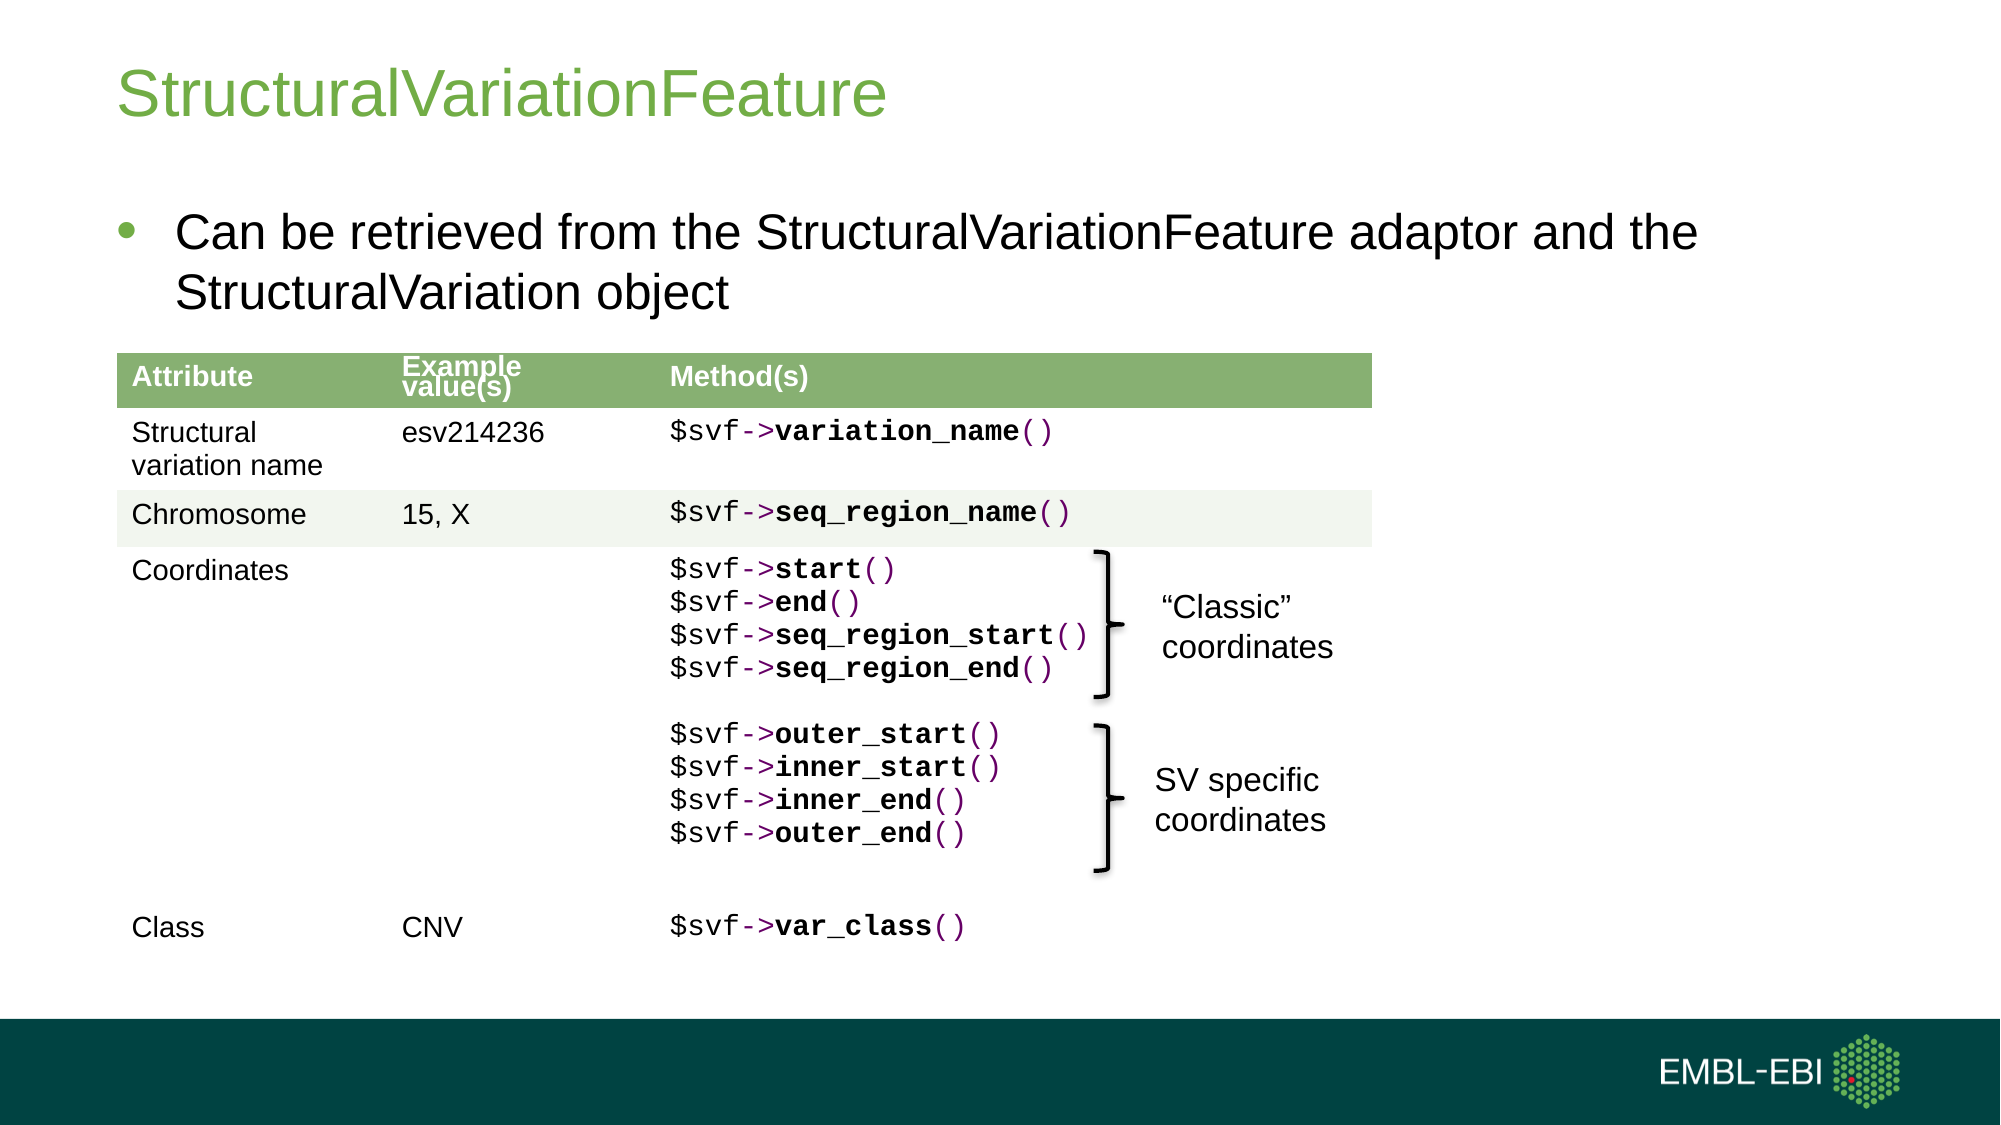

# StructuralVariationFeature
Can be retrieved from the StructuralVariationFeature adaptor and the StructuralVariation object

| Attribute | Example value(s) | Method(s) |
| --- | --- | --- |
| Structural variation name | esv214236 | $svf->variation\_name() |
| Chromosome | 15, X | $svf->seq\_region\_name() |
| Coordinates |  | $svf->start() $svf->end() $svf->seq\_region\_start() $svf->seq\_region\_end() $svf->outer\_start() $svf->inner\_start() $svf->inner\_end() $svf->outer\_end() |
| Class | CNV | $svf->var\_class() |

“Classic”
coordinates

SV specific
coordinates